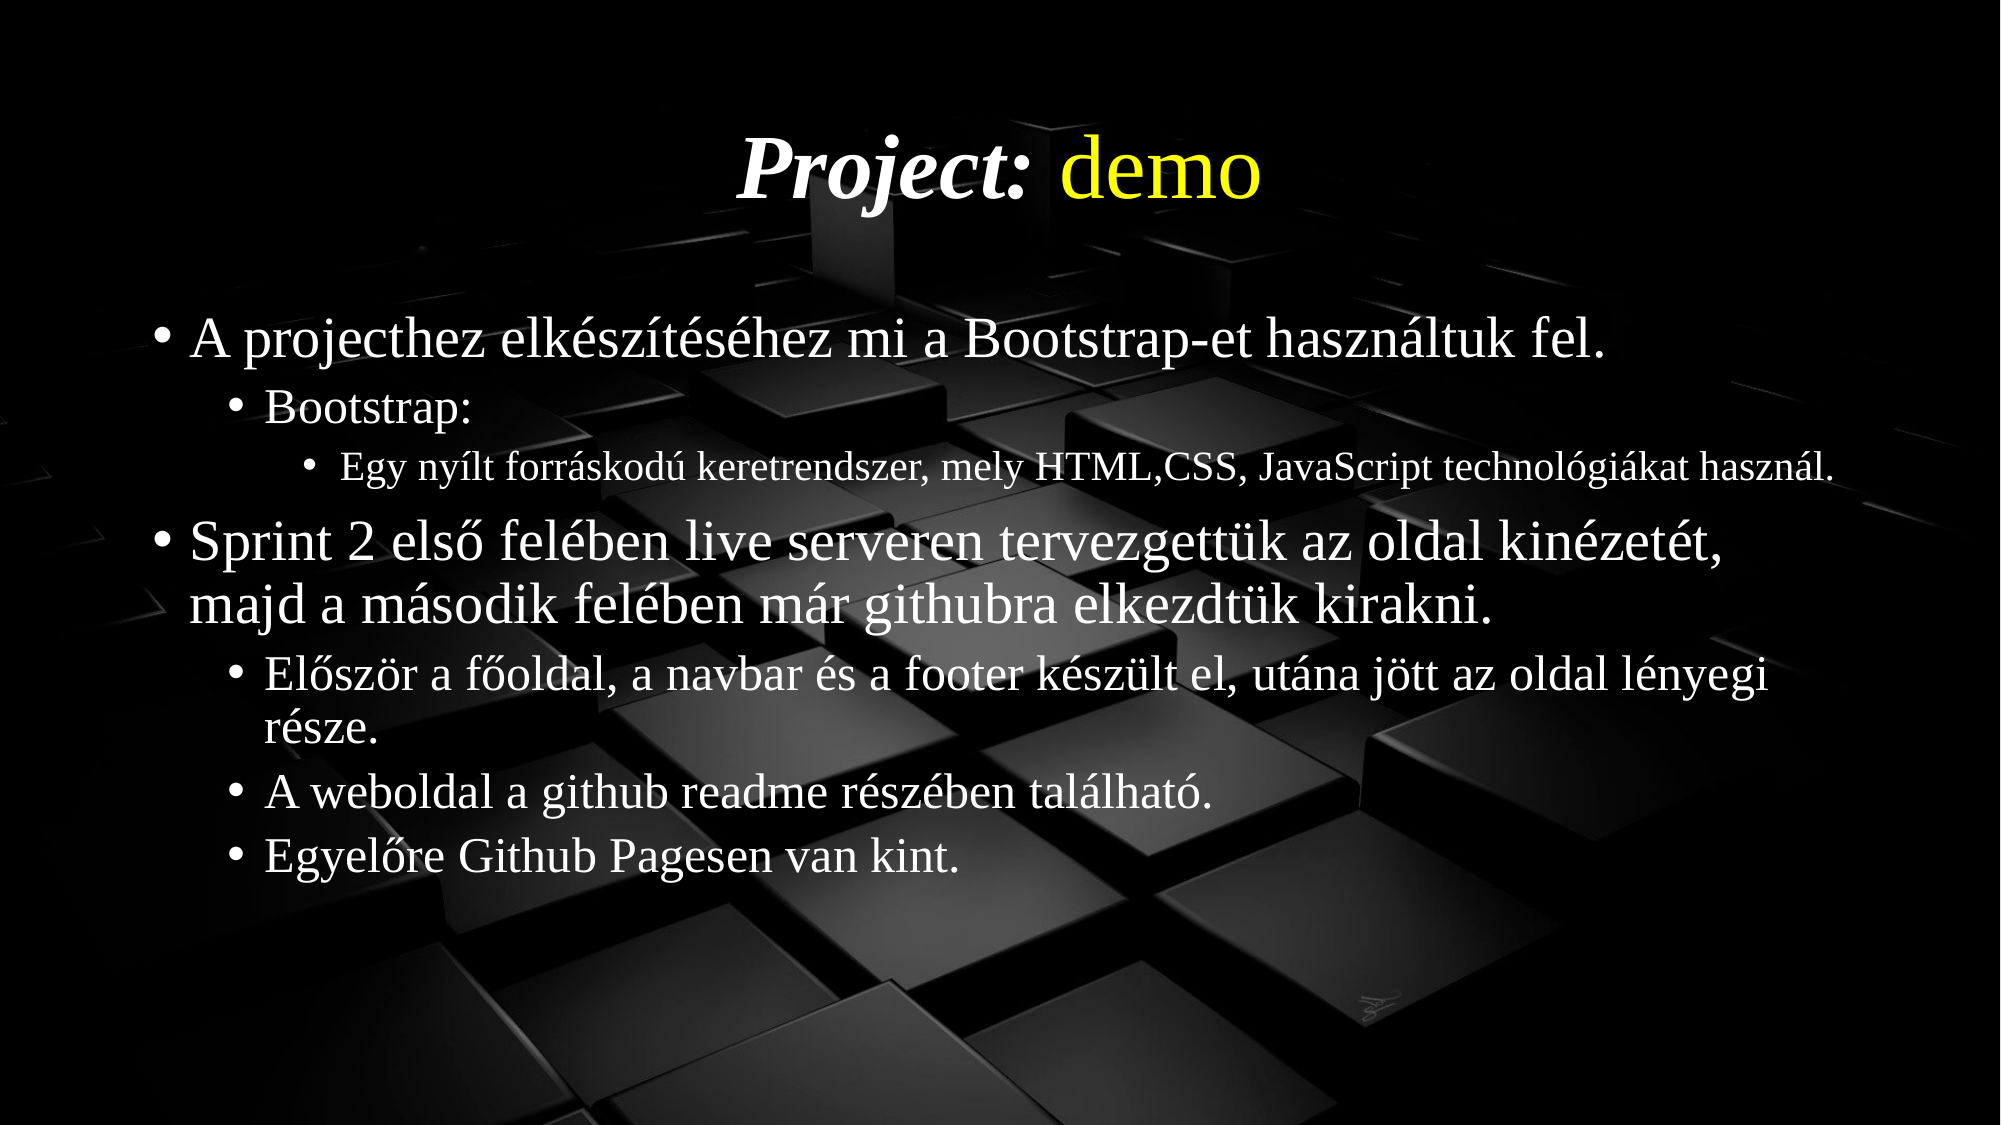

# Project: demo
A projecthez elkészítéséhez mi a Bootstrap-et használtuk fel.
Bootstrap:
Egy nyílt forráskodú keretrendszer, mely HTML,CSS, JavaScript technológiákat használ.
Sprint 2 első felében live serveren tervezgettük az oldal kinézetét, majd a második felében már githubra elkezdtük kirakni.
Először a főoldal, a navbar és a footer készült el, utána jött az oldal lényegi része.
A weboldal a github readme részében található.
Egyelőre Github Pagesen van kint.